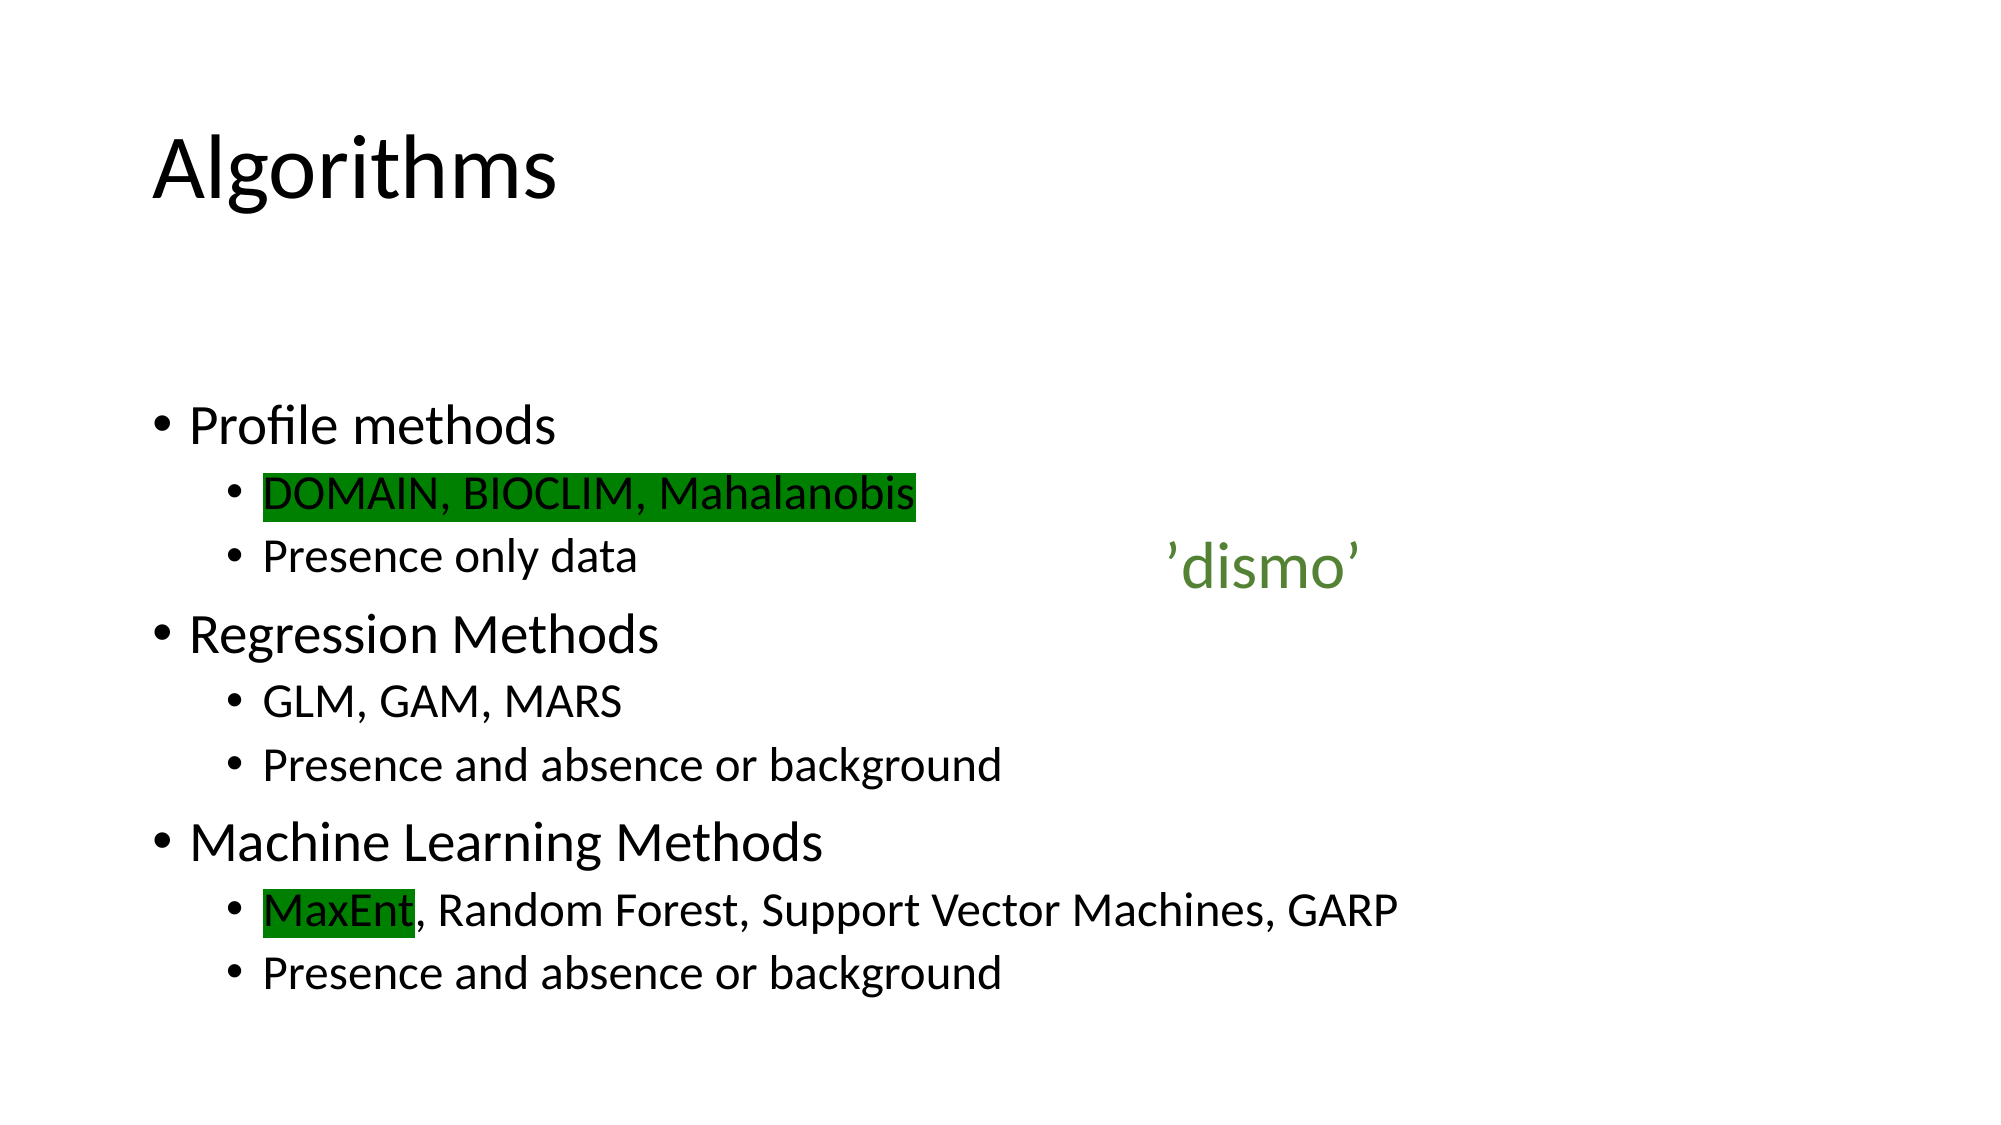

# Algorithms

Profile methods
DOMAIN, BIOCLIM, Mahalanobis
Presence only data
Regression Methods
GLM, GAM, MARS
Presence and absence or background
Machine Learning Methods
MaxEnt, Random Forest, Support Vector Machines, GARP
Presence and absence or background
’dismo’